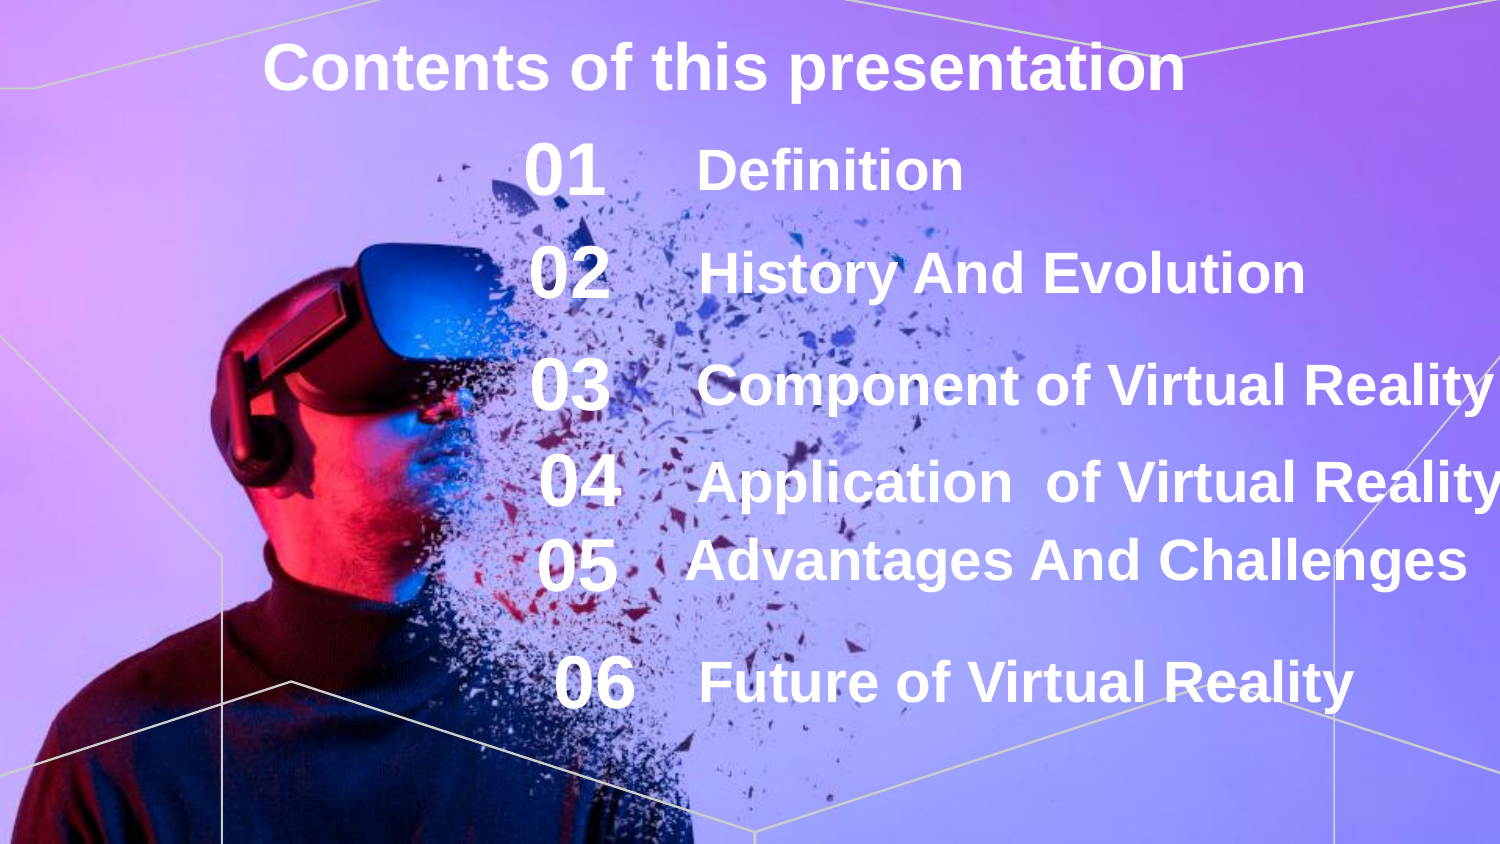

Contents of this presentation
01
Definition
02
History And Evolution
03
Component of Virtual Reality
04
Application  of Virtual Reality
06
Future of Virtual Reality
05
Advantages And Challenges